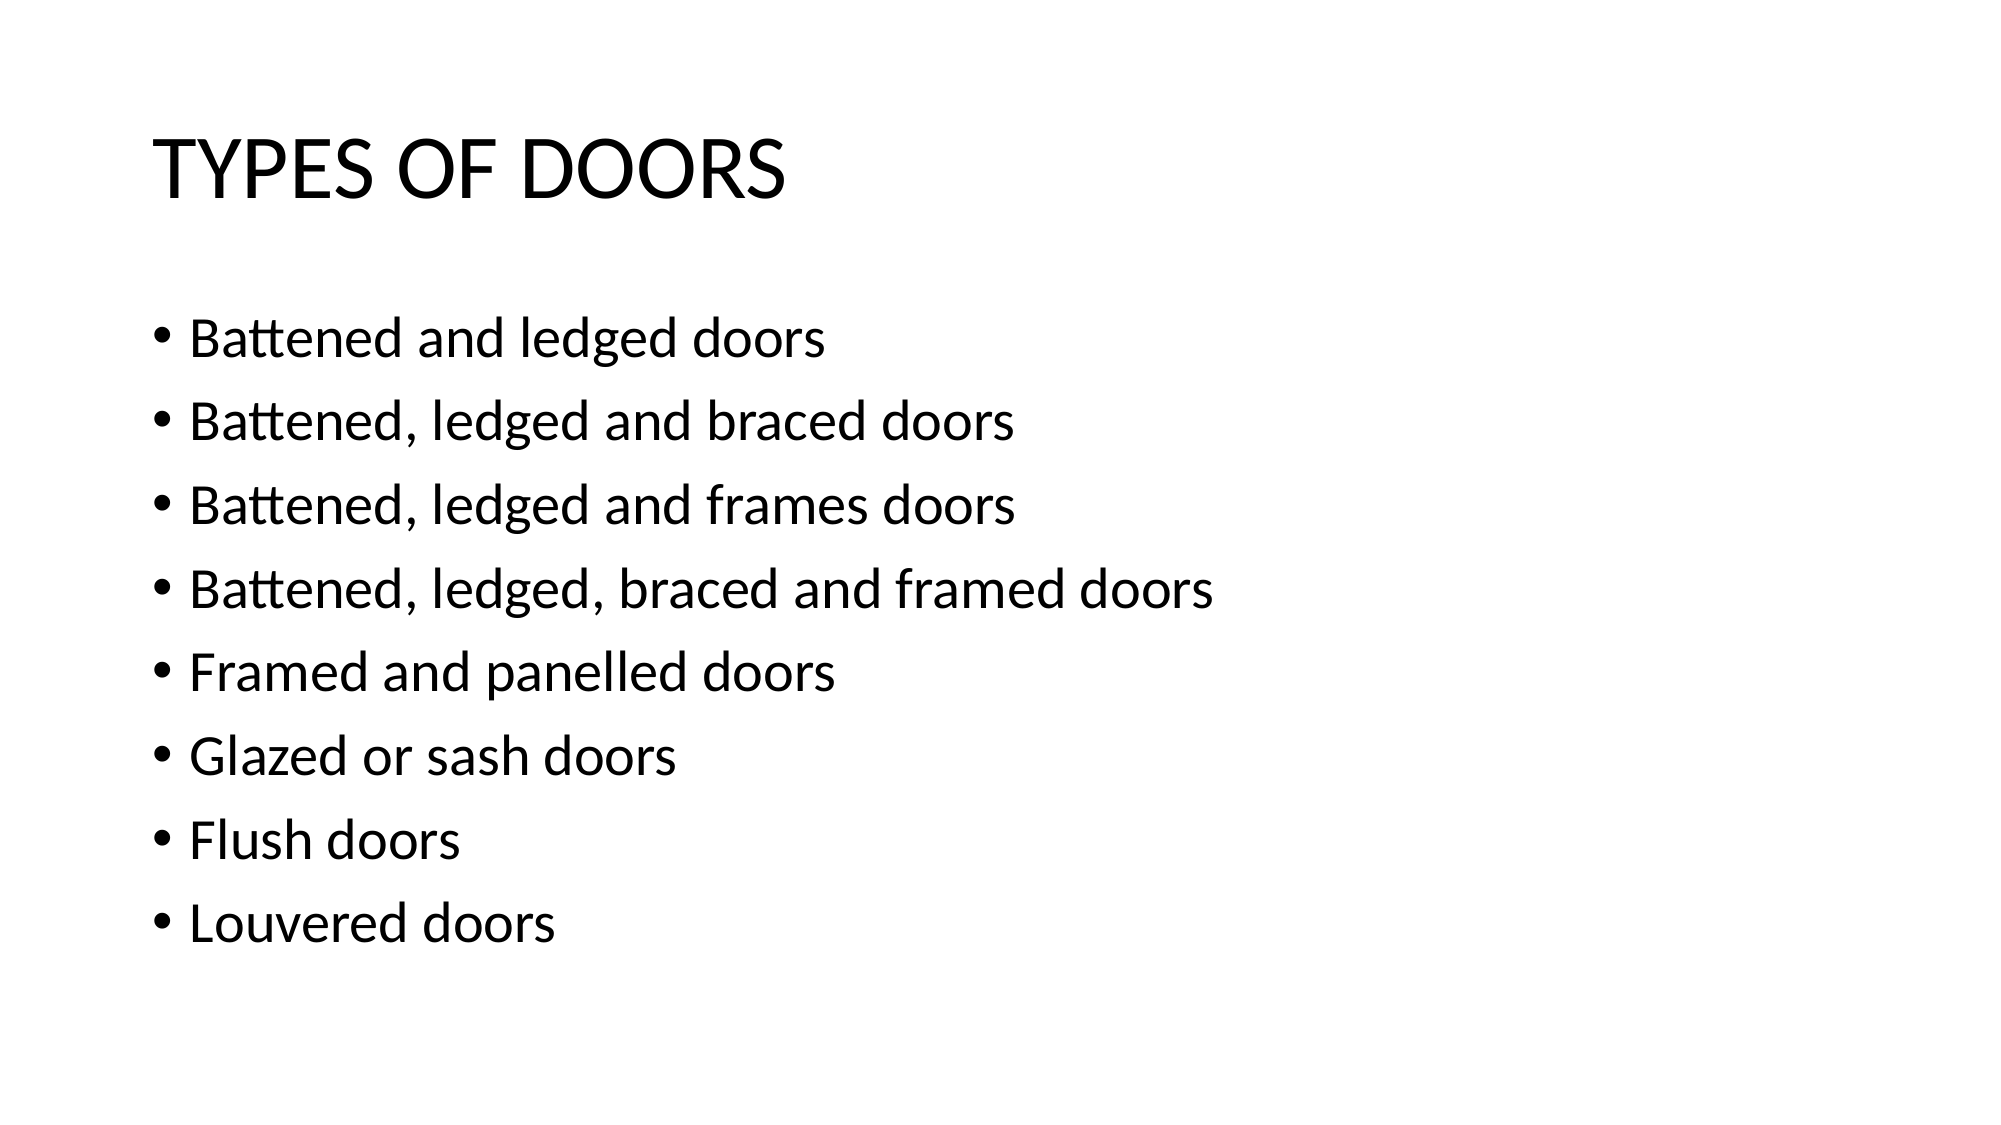

# TYPES OF DOORS
Battened and ledged doors
Battened, ledged and braced doors
Battened, ledged and frames doors
Battened, ledged, braced and framed doors
Framed and panelled doors
Glazed or sash doors
Flush doors
Louvered doors